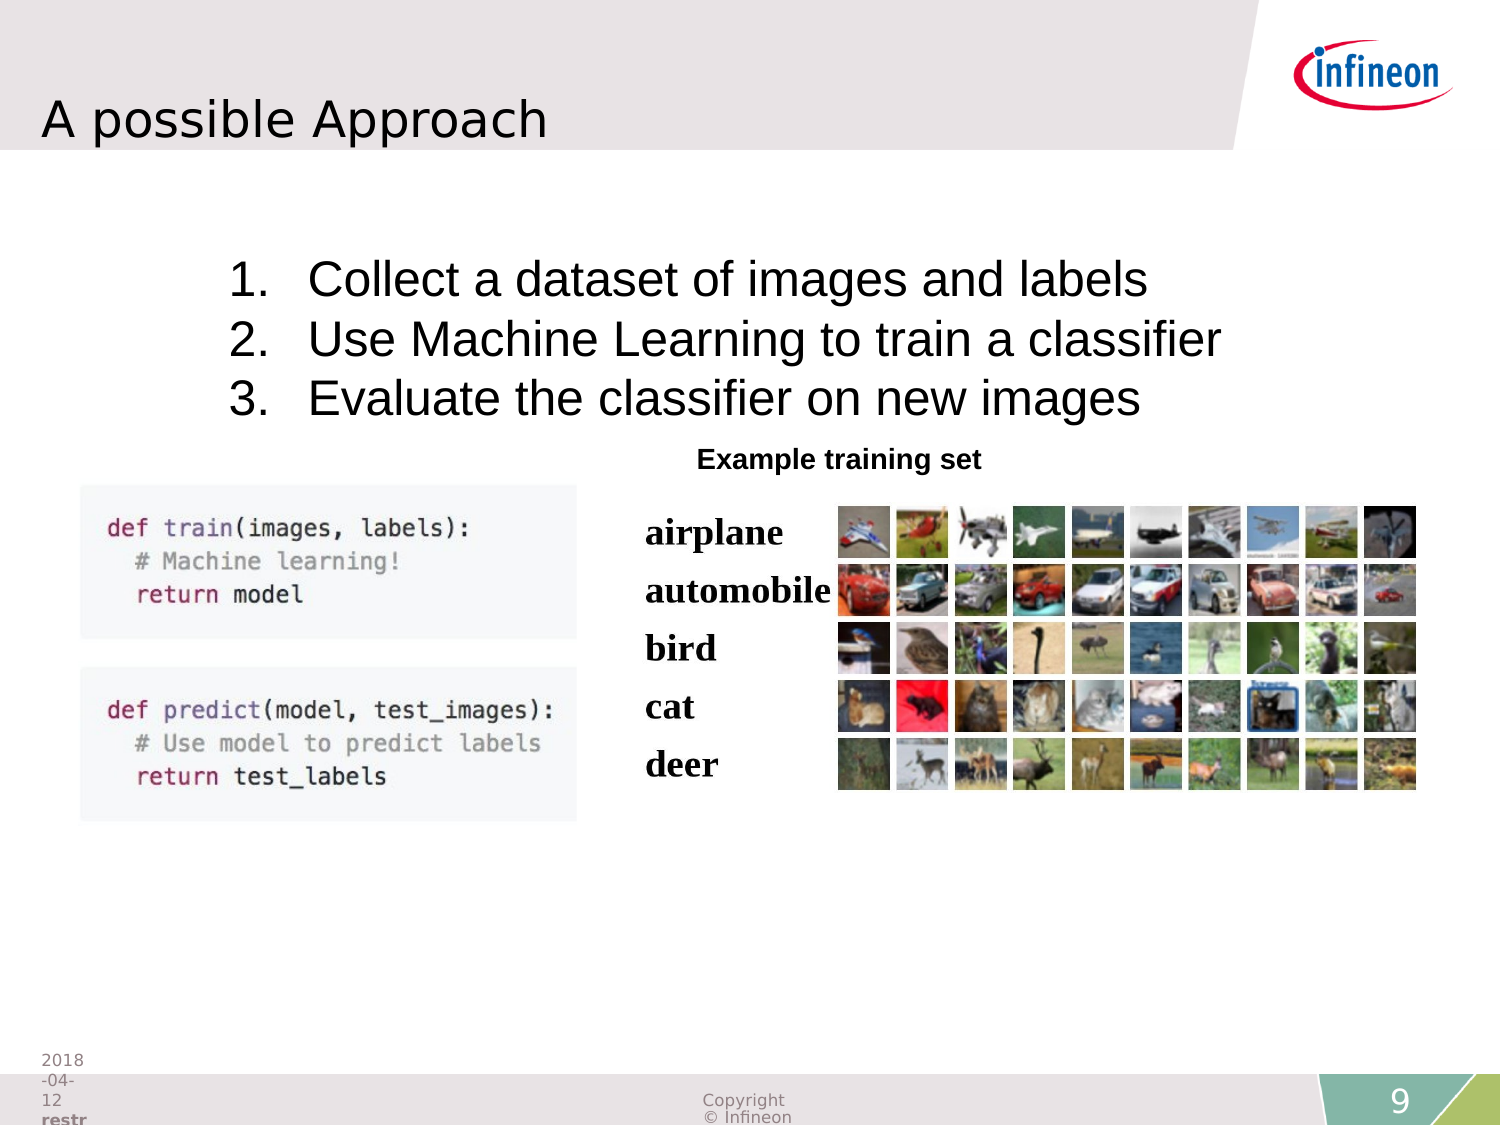

# A possible Approach

Collect a dataset of images and labels
Use Machine Learning to train a classifier
Evaluate the classifier on new images
Example training set

2018-04-12   restricted
Copyright © Infineon Technologies AG 2018. All rights reserved.
9